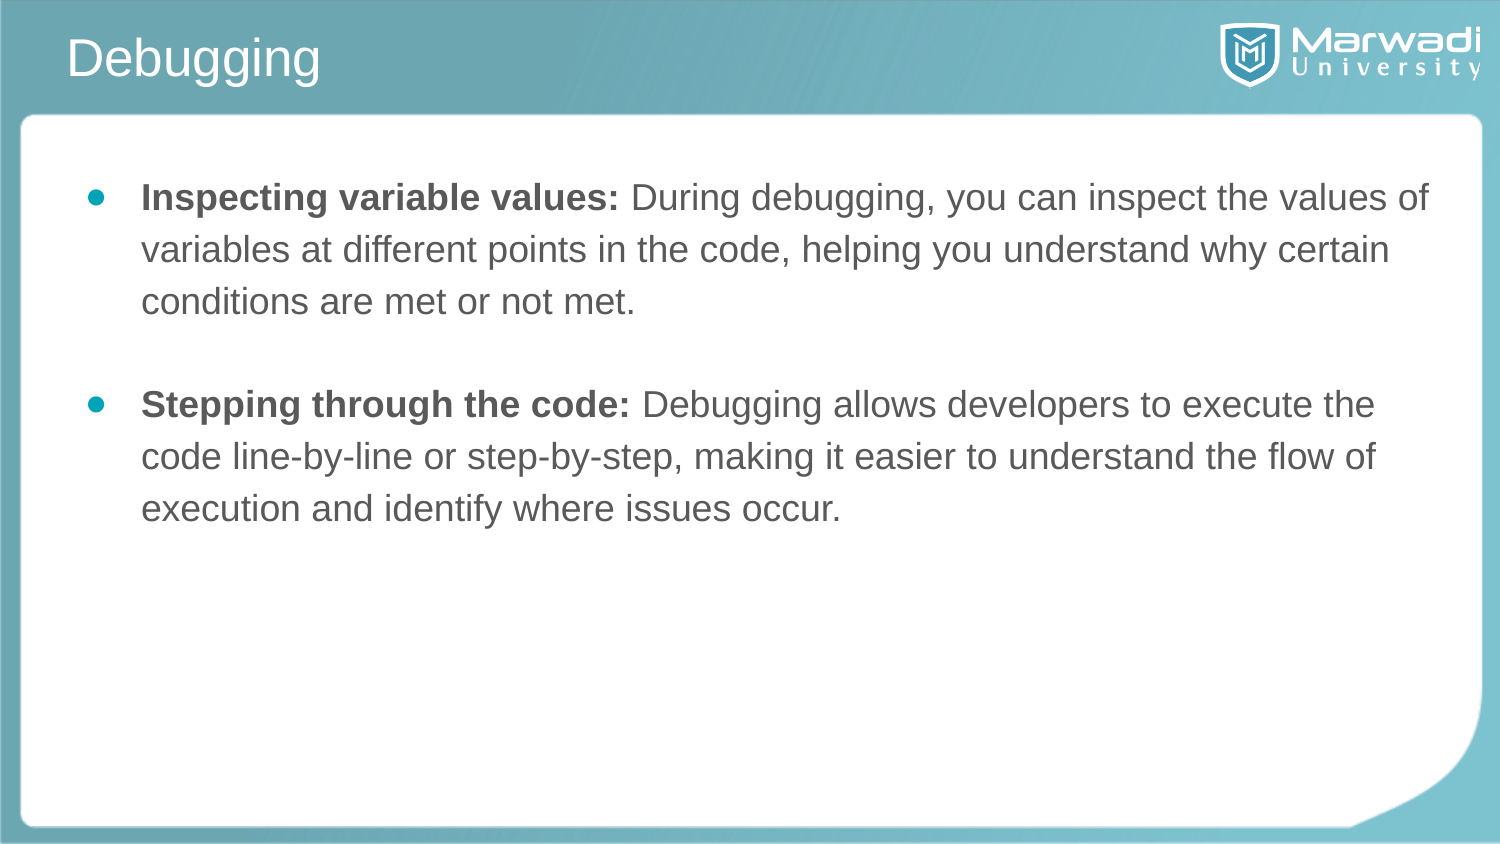

# Debugging
Inspecting variable values: During debugging, you can inspect the values of variables at different points in the code, helping you understand why certain conditions are met or not met.

Stepping through the code: Debugging allows developers to execute the code line-by-line or step-by-step, making it easier to understand the flow of execution and identify where issues occur.